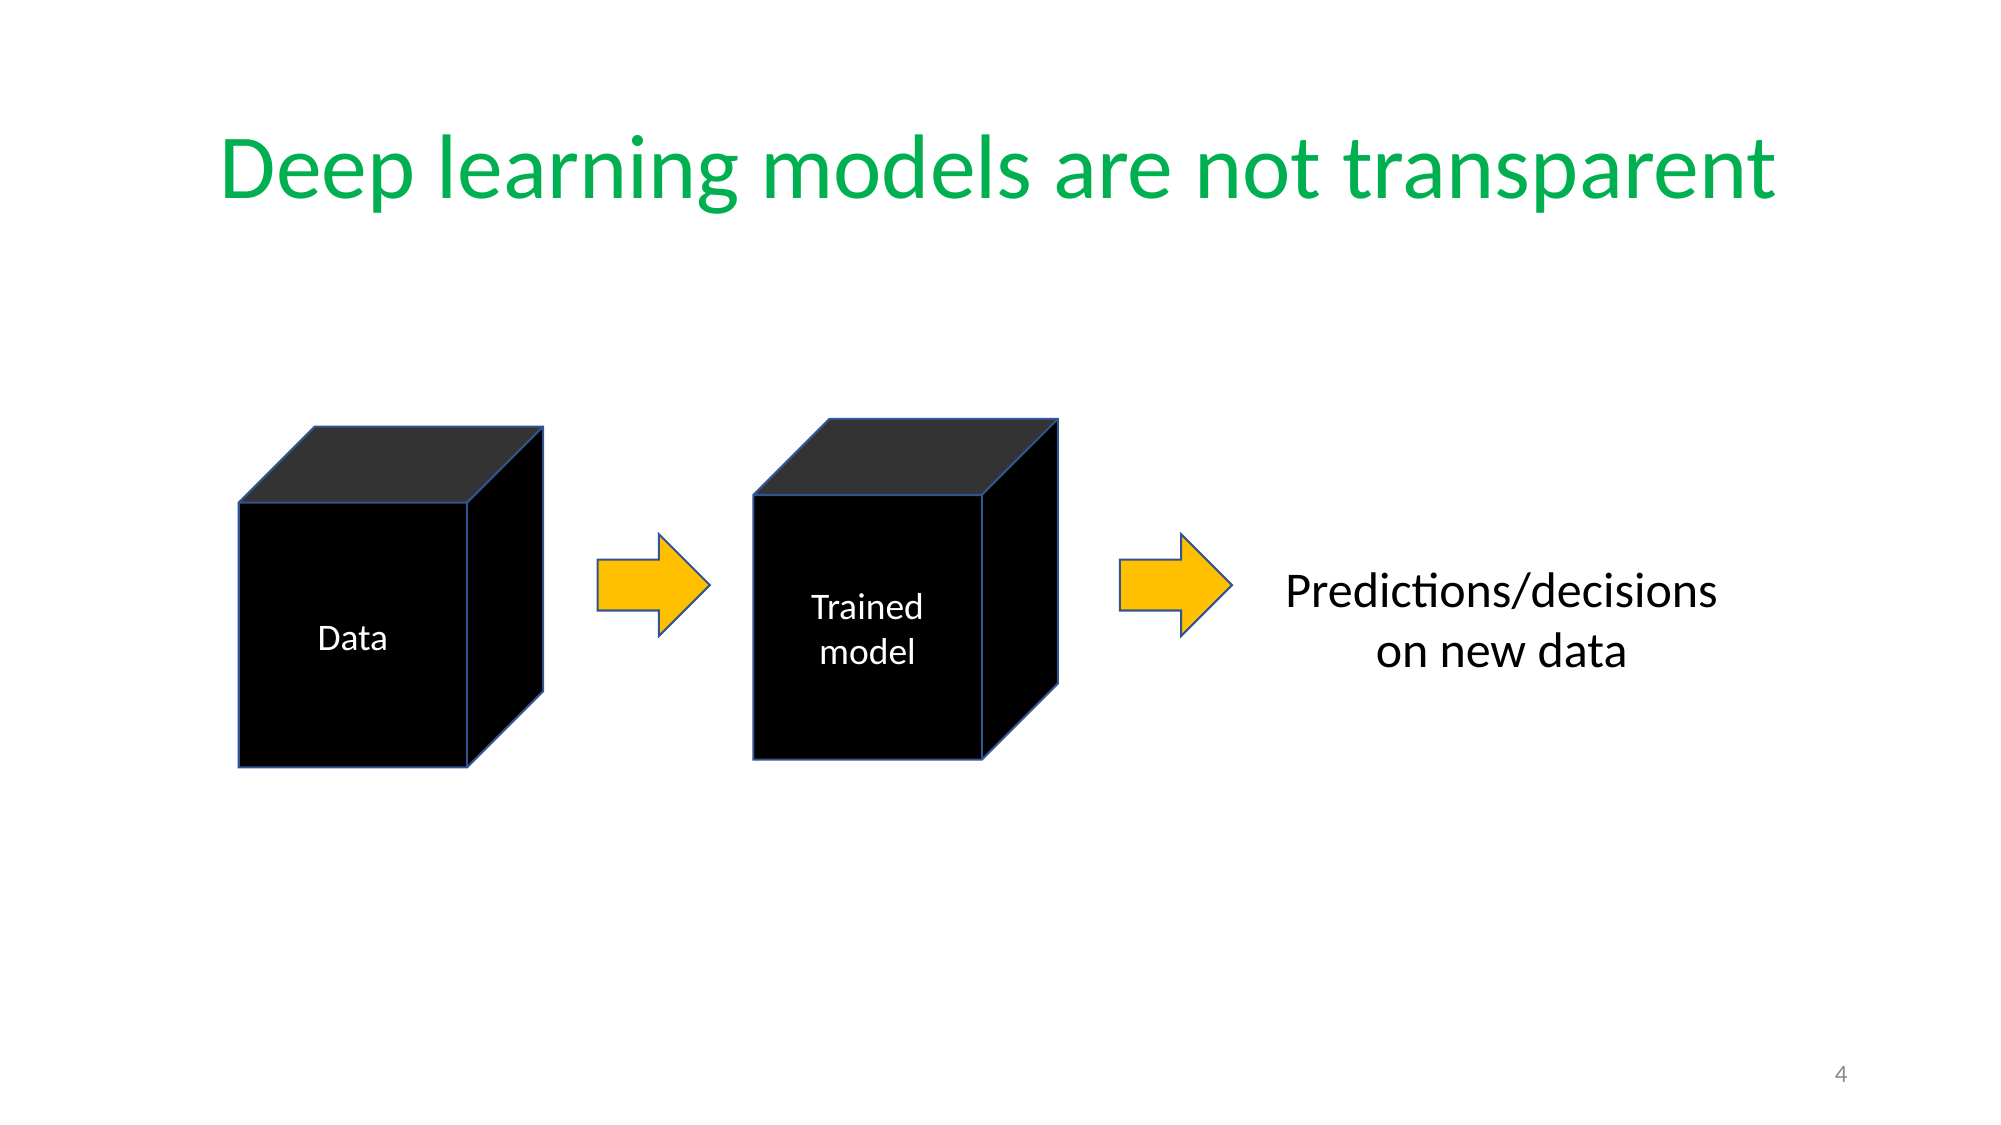

# Deep learning models are not transparent

Trained model
Data

Predictions/decisions
on new data
4